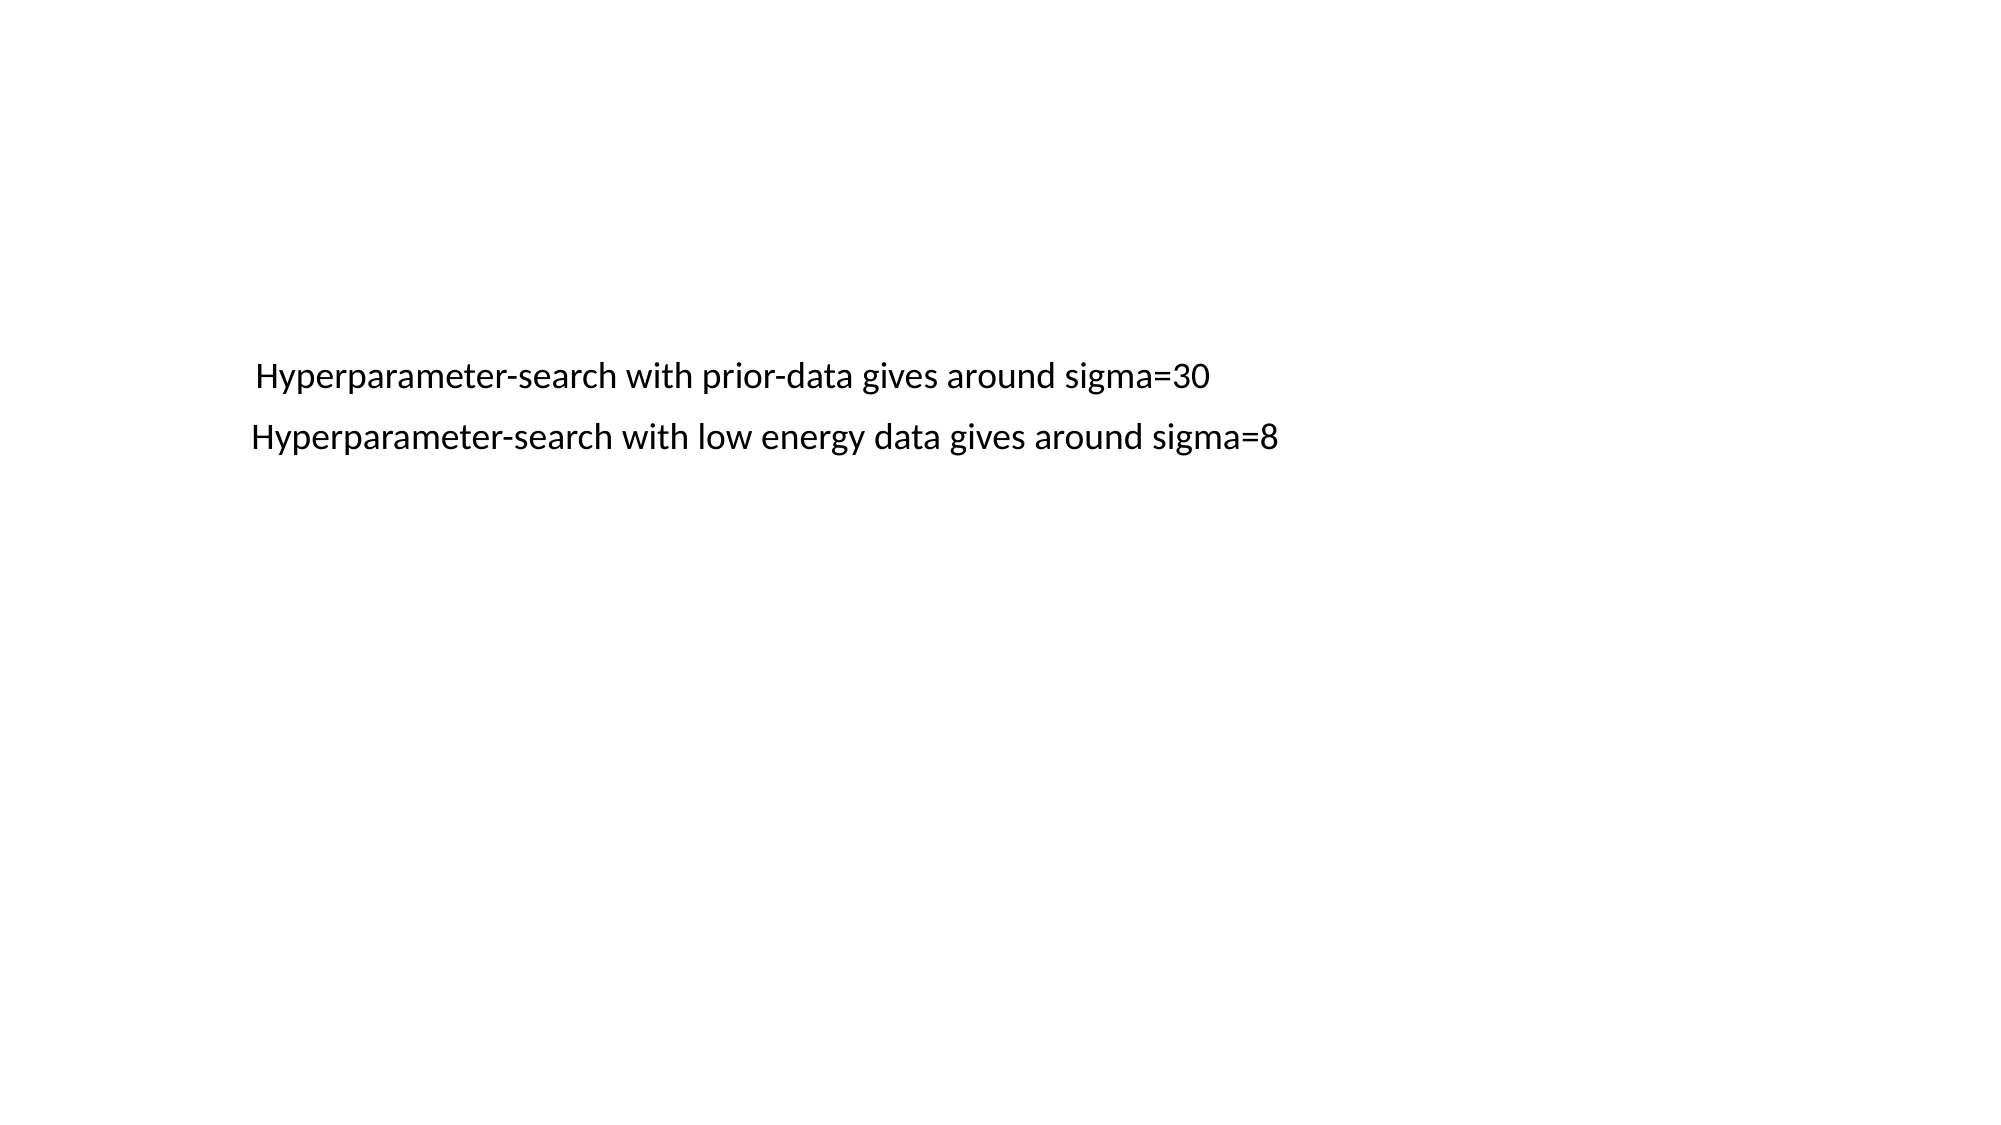

#
Hyperparameter-search with prior-data gives around sigma=30
Hyperparameter-search with low energy data gives around sigma=8